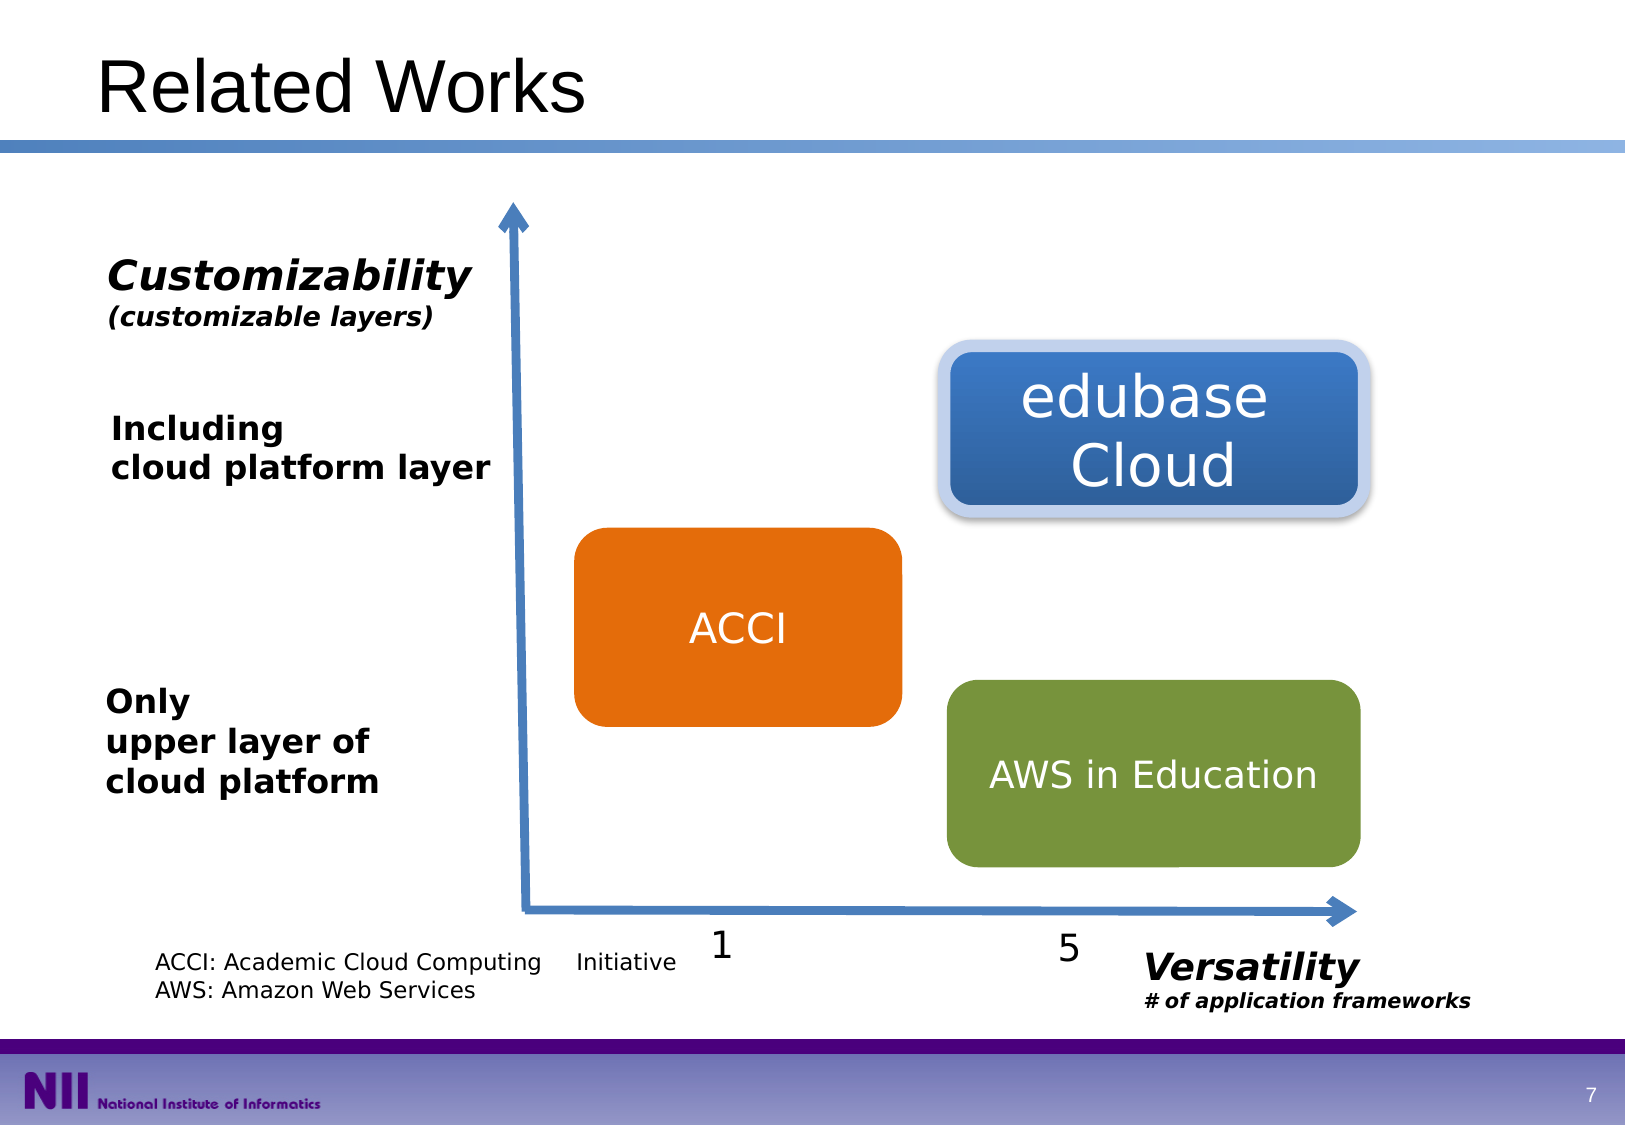

# Related Works
Customizability
(customizable layers)
edubase
Cloud
Including
cloud platform layer
ACCI
Only
upper layer of
cloud platform
AWS in Education
1
5
Versatility
# of application frameworks
ACCI: Academic Cloud Computing　Initiative
AWS: Amazon Web Services
7